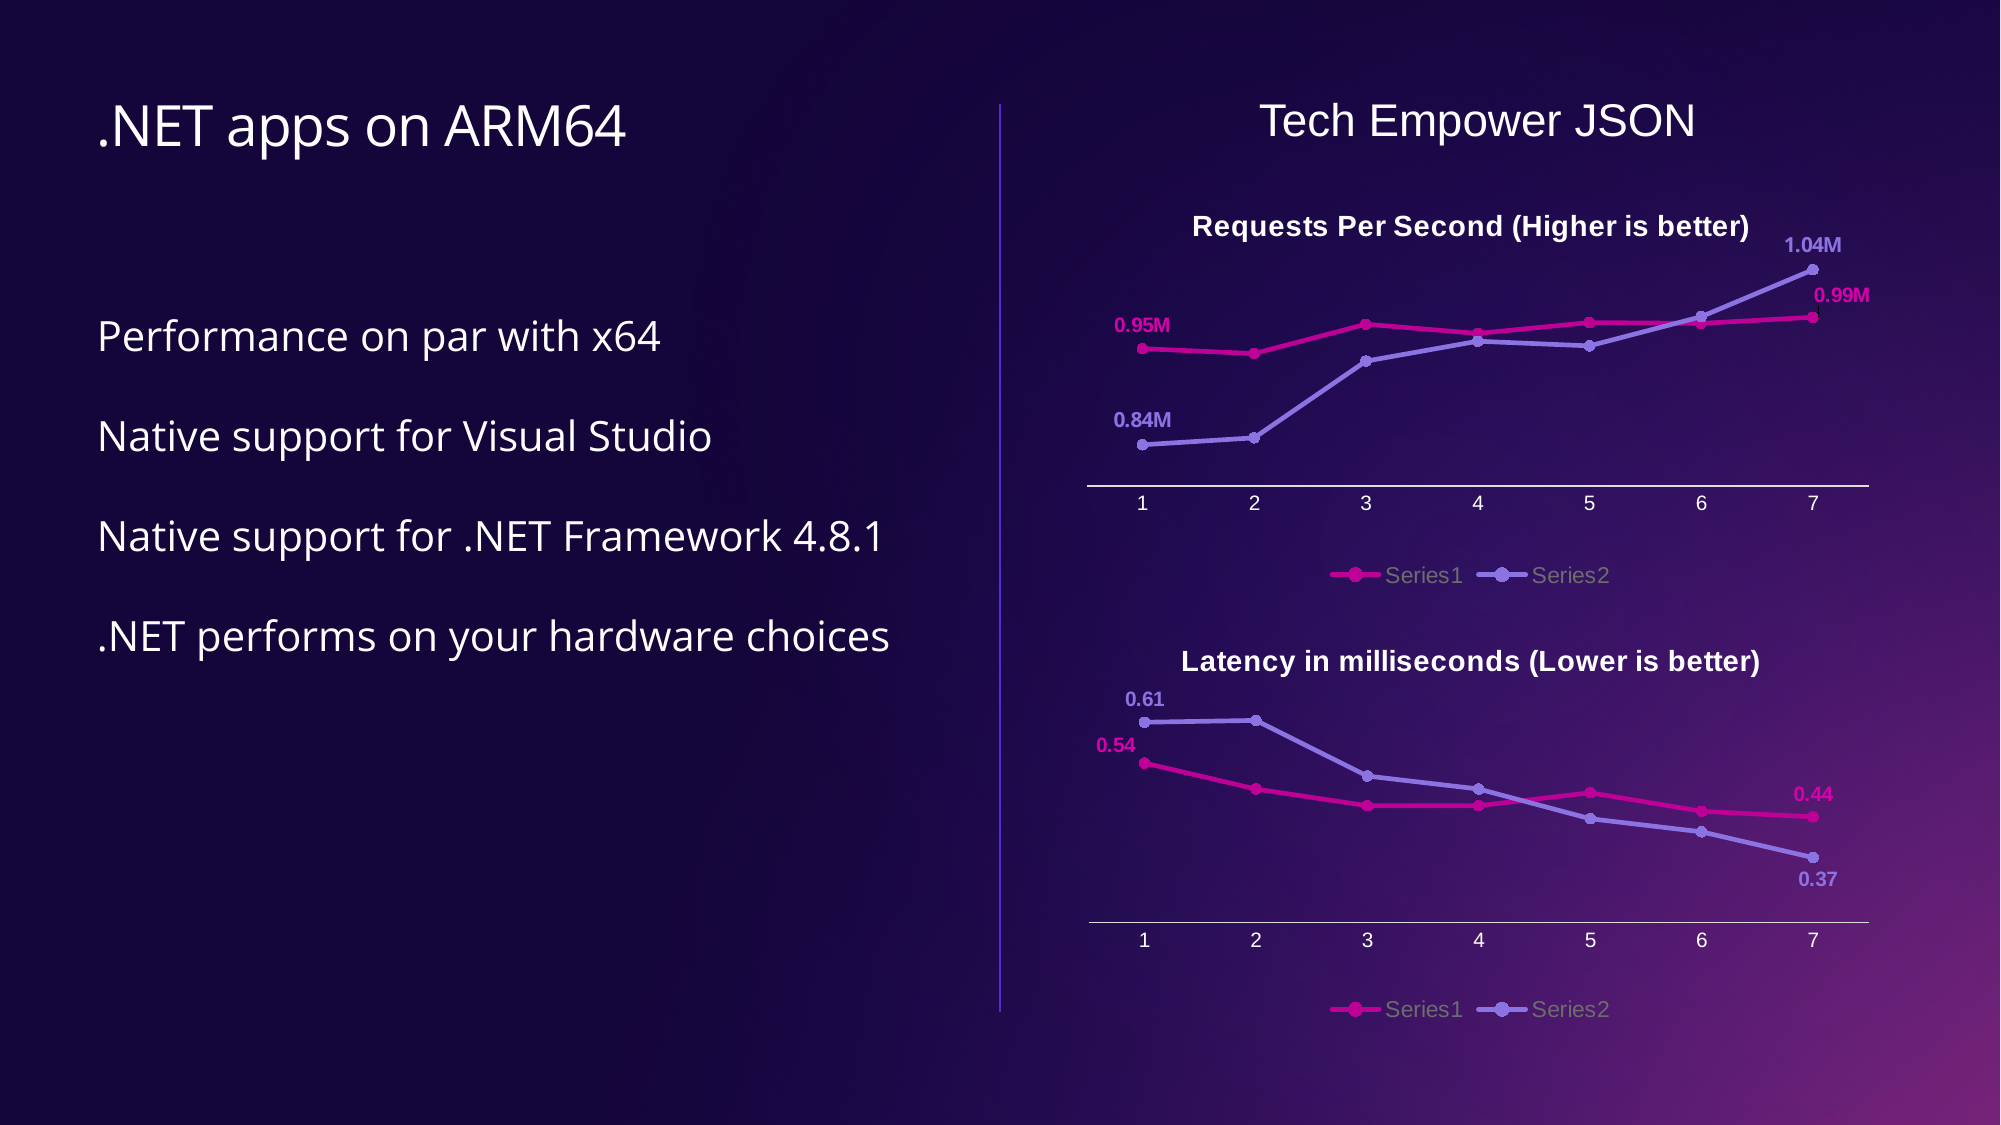

Tech Empower JSON
# .NET apps on ARM64

### Chart: Requests Per Second (Higher is better)

| Category |  |  |
|---|---|---|
Performance on par with x64
Native support for Visual Studio
Native support for .NET Framework 4.8.1
.NET performs on your hardware choices

### Chart: Latency in milliseconds (Lower is better)

| Category |  |  |
|---|---|---|